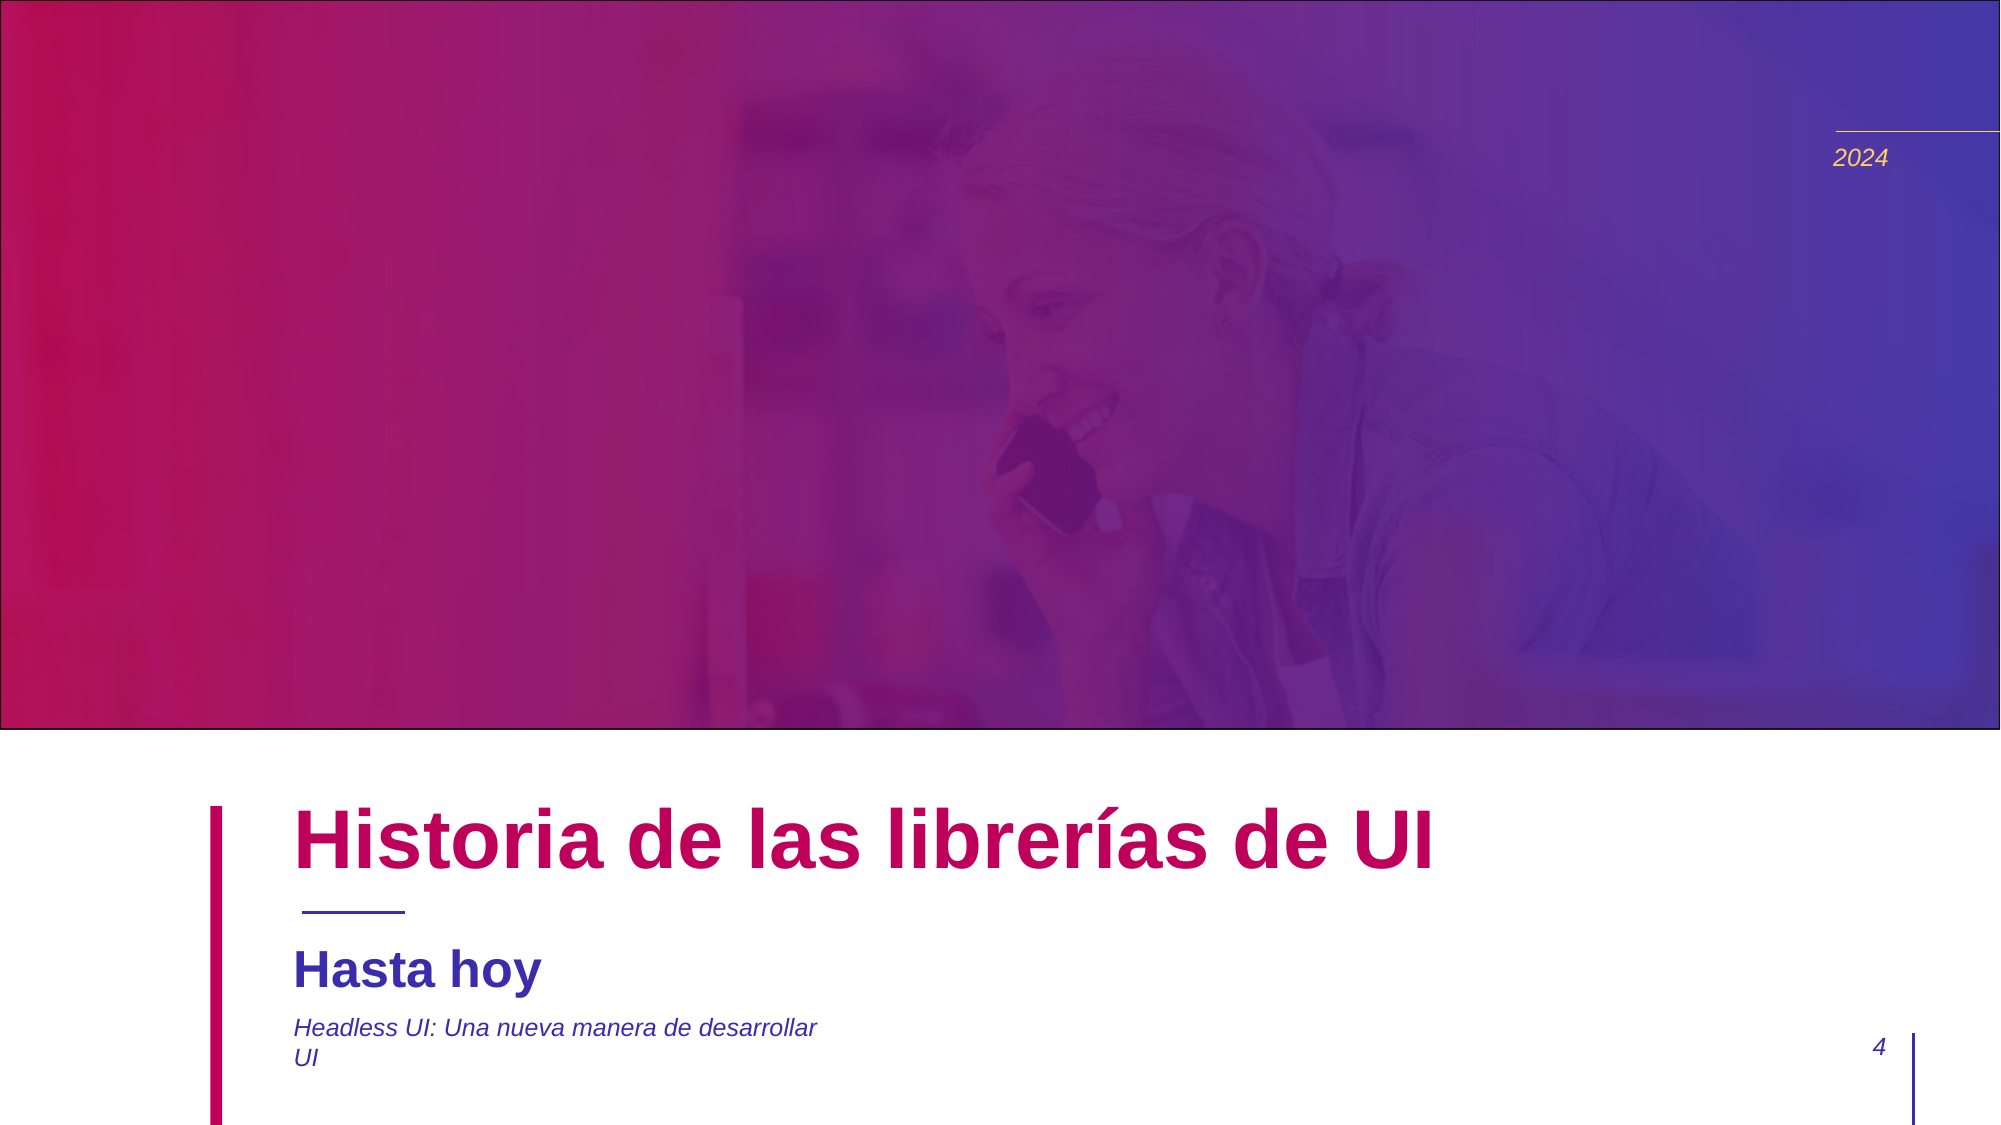

2024
# Historia de las librerías de UI
Hasta hoy
Headless UI: Una nueva manera de desarrollar UI
4